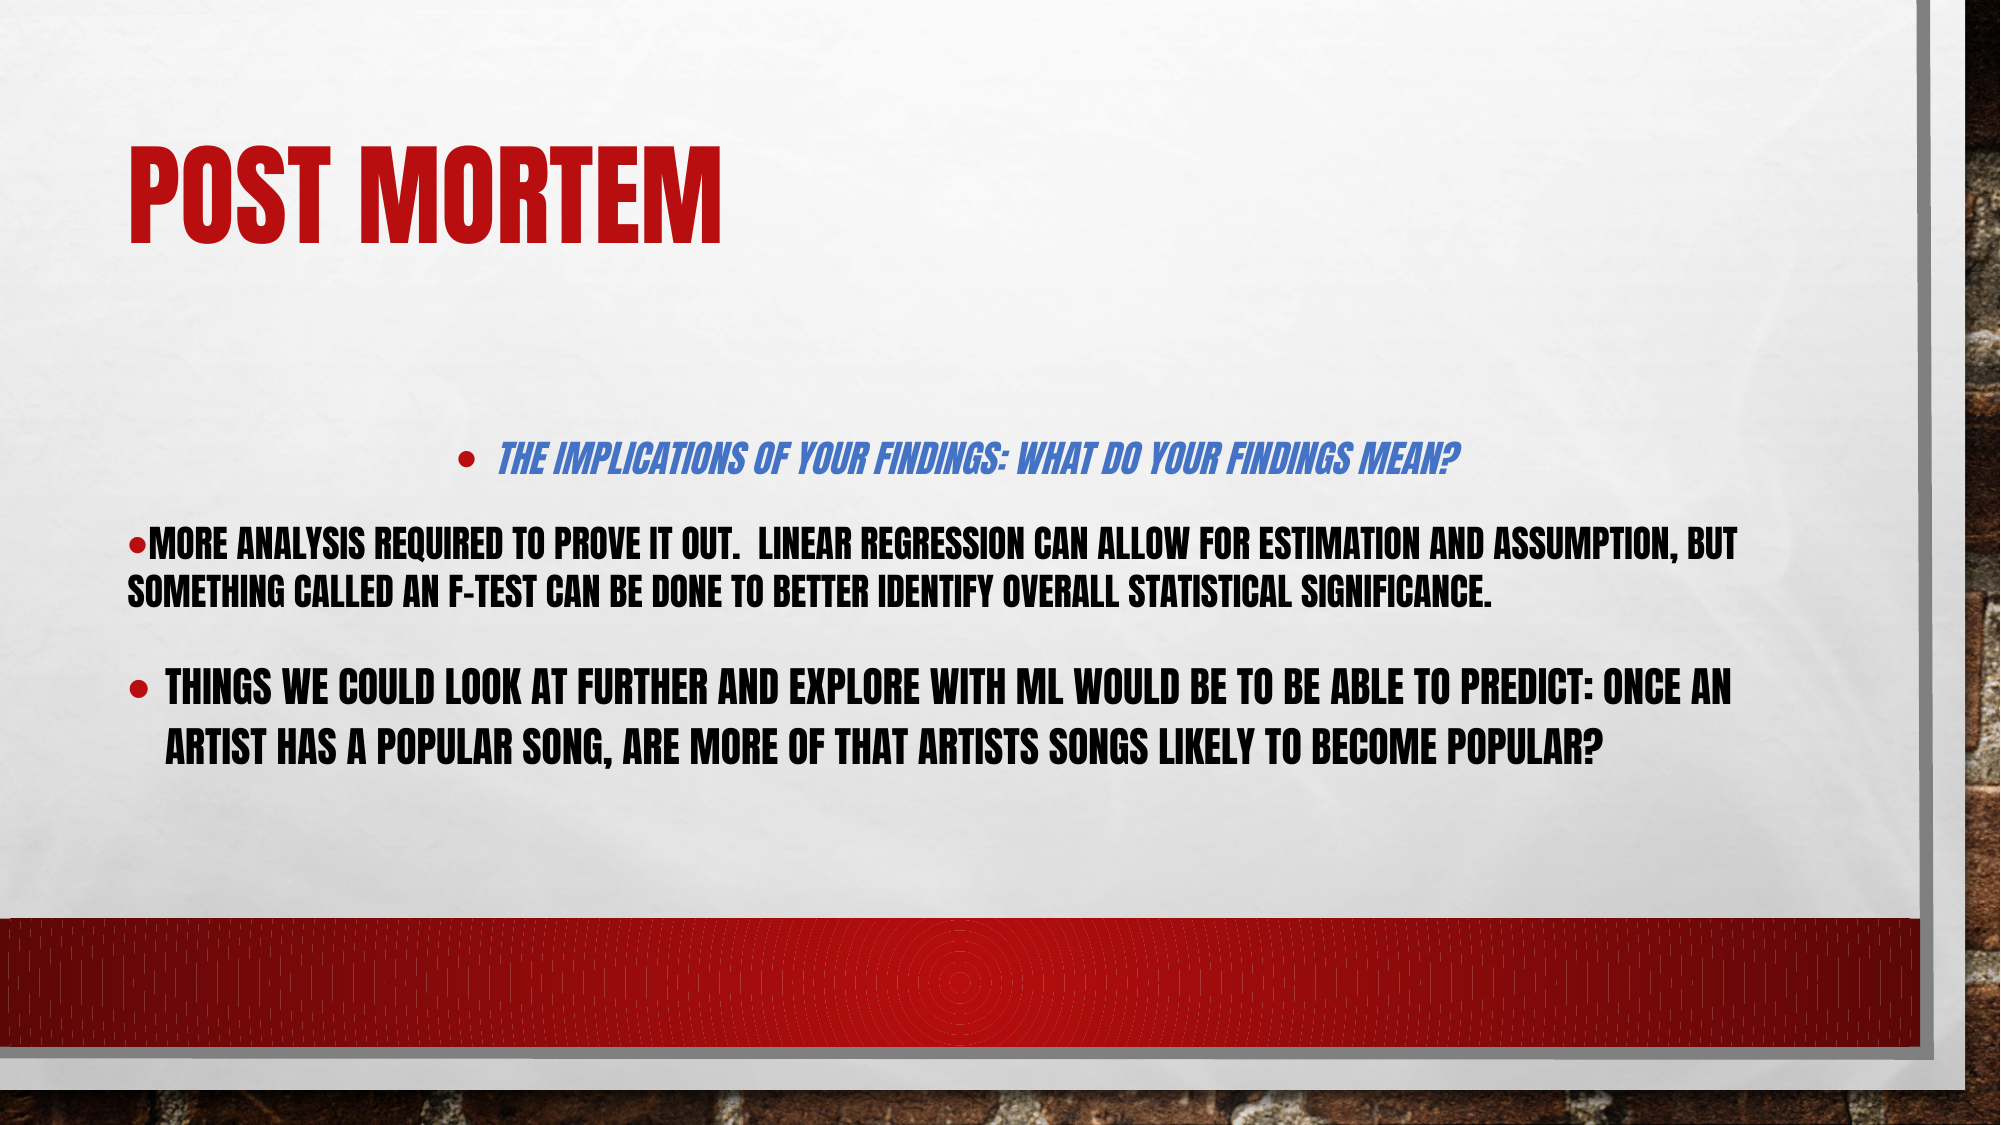

# Post Mortem

The implications of your findings: what do your findings mean?
More analysis required to prove it out.  Linear regression can allow for estimation and assumption, but something called an F-test can be done to better identify overall statistical significance.
Things we could look at further and explore with ML would be to be able to predict: Once an artist has a popular song, are more of that artists songs likely to become popular?